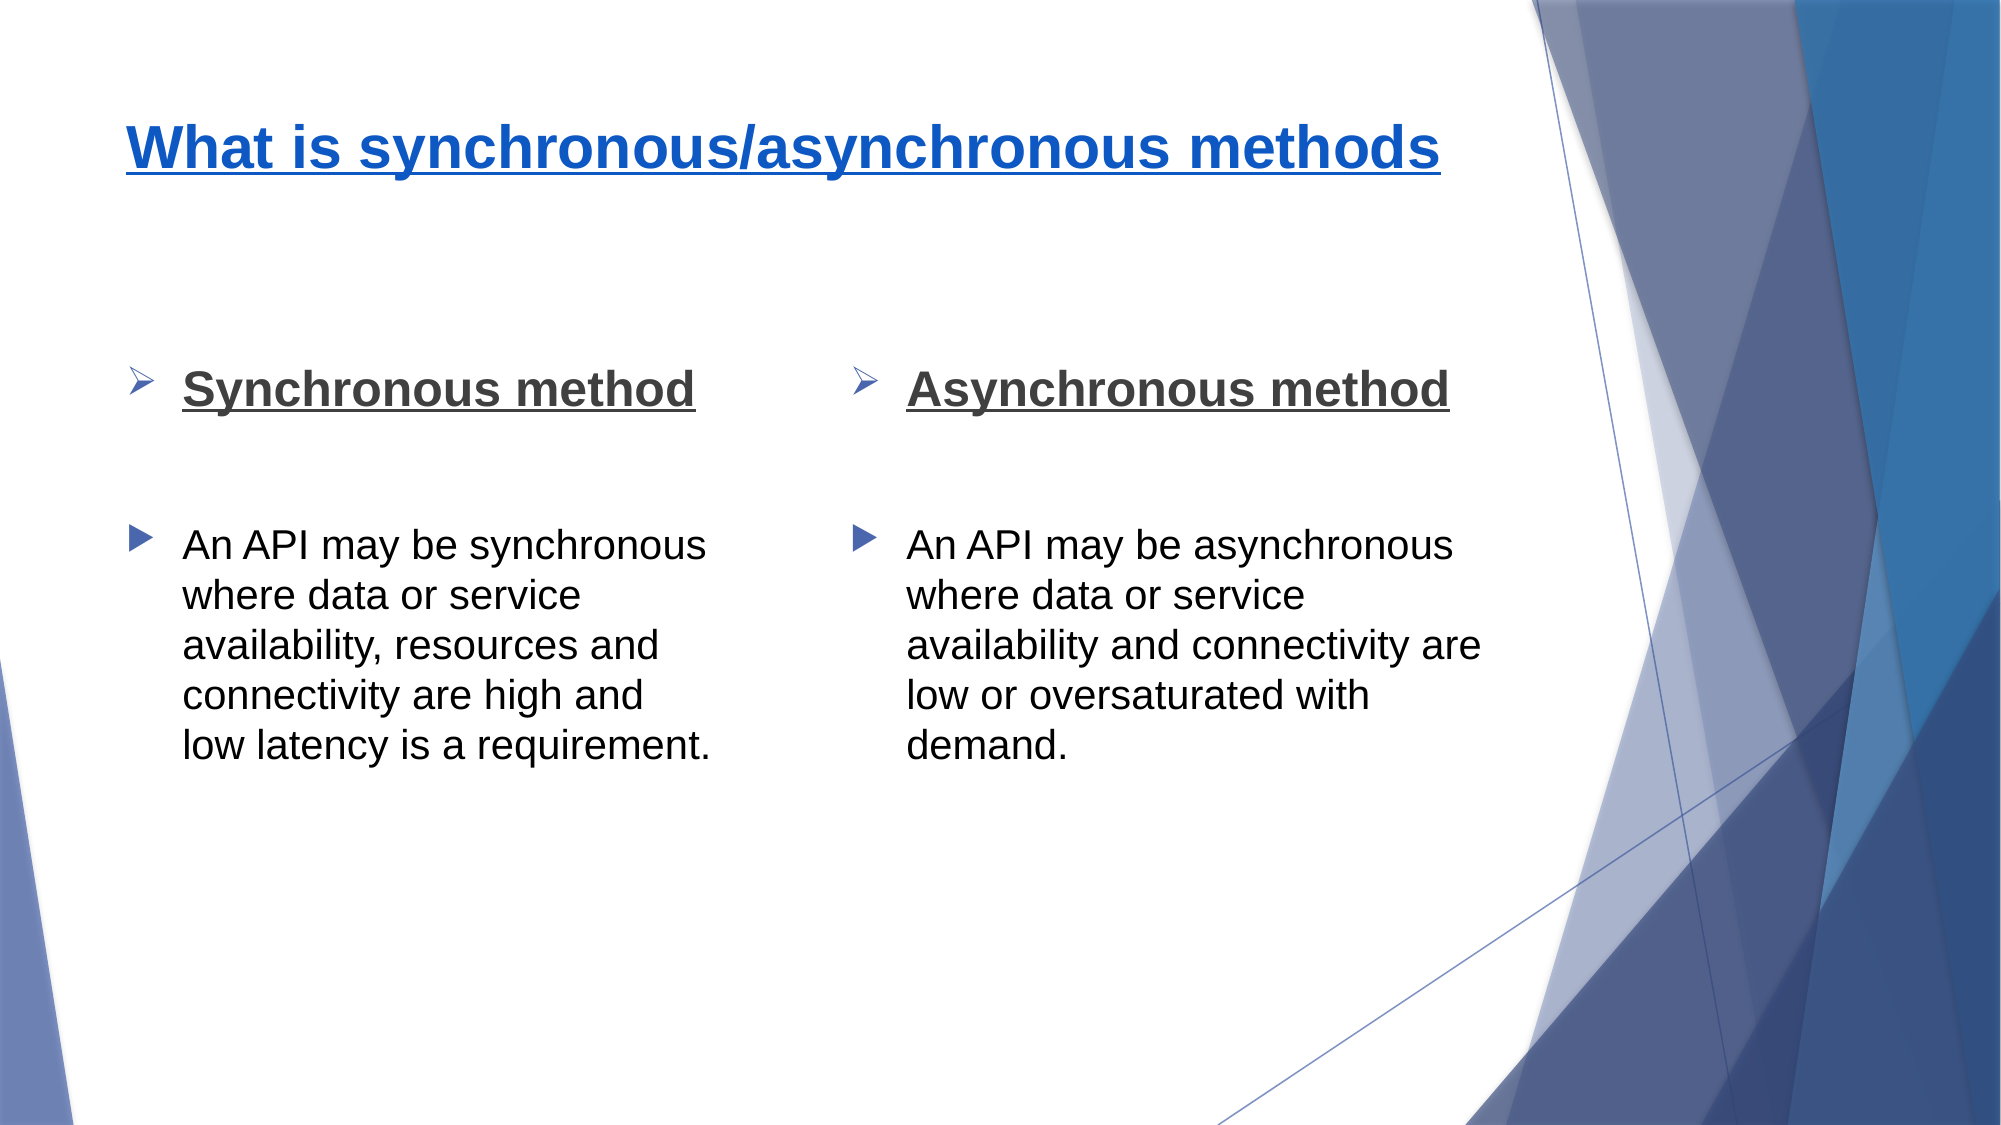

# What is synchronous/asynchronous methods
Synchronous method

An API may be synchronous where data or service availability, resources and connectivity are high and low latency is a requirement.
Asynchronous method

An API may be asynchronous where data or service availability and connectivity are low or oversaturated with demand.